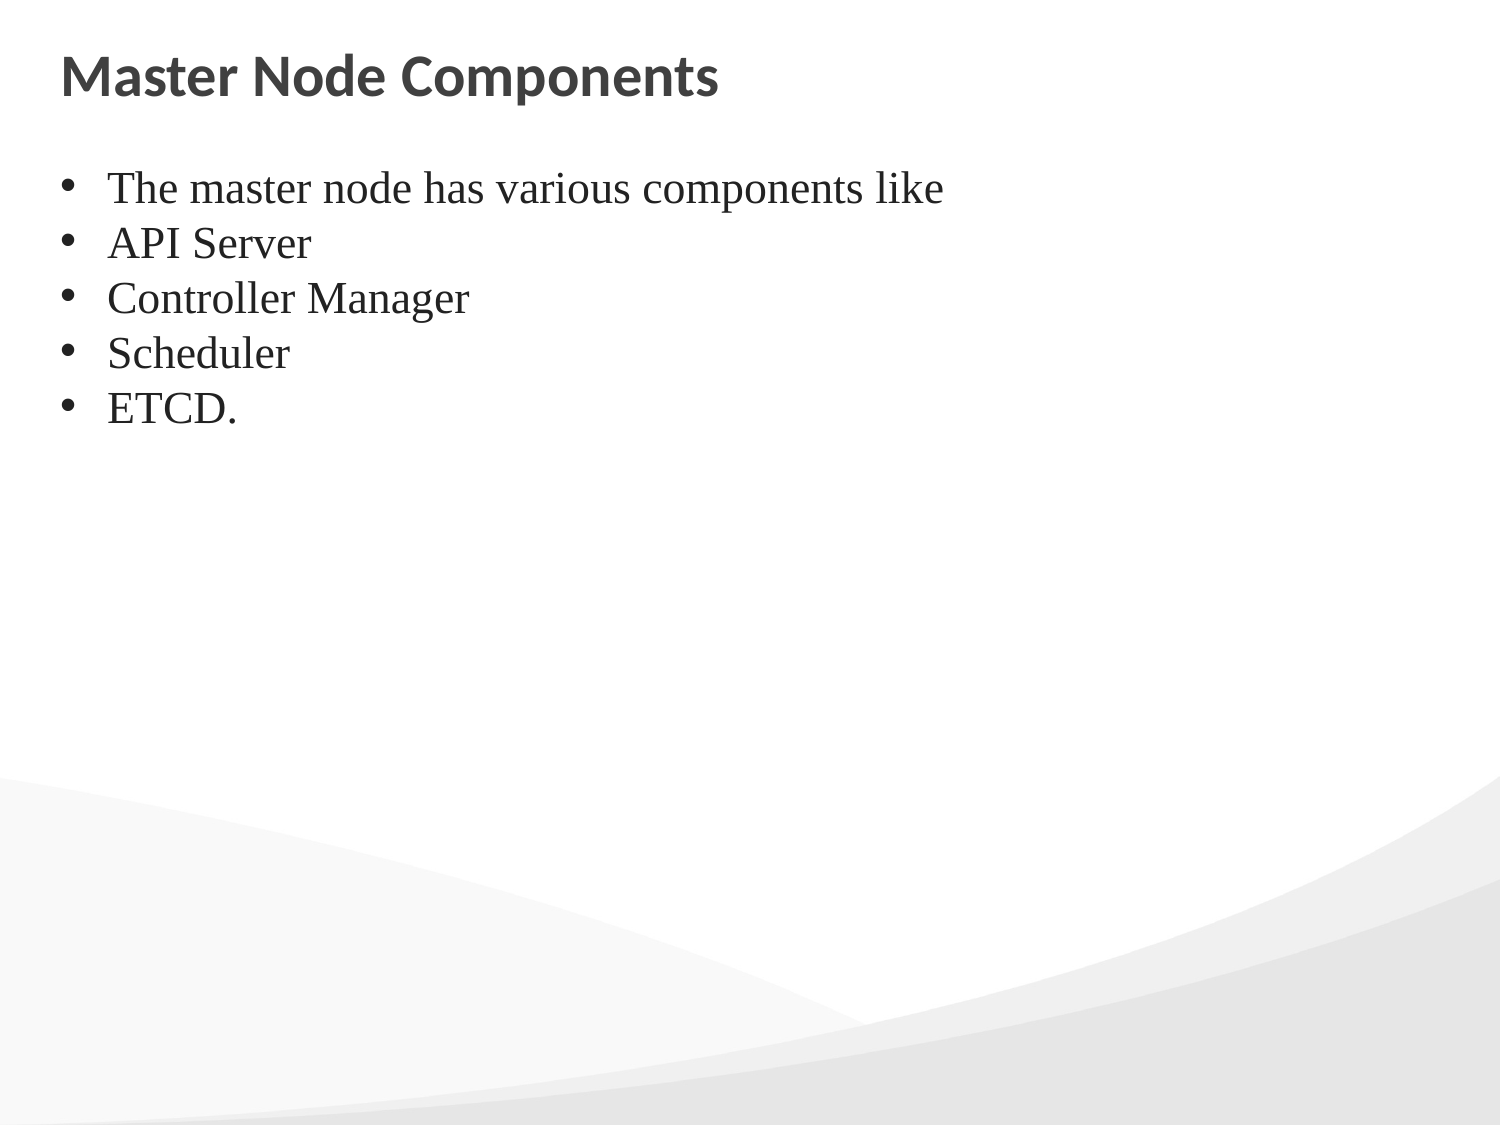

# Master Node Components
The master node has various components like
API Server
Controller Manager
Scheduler
ETCD.